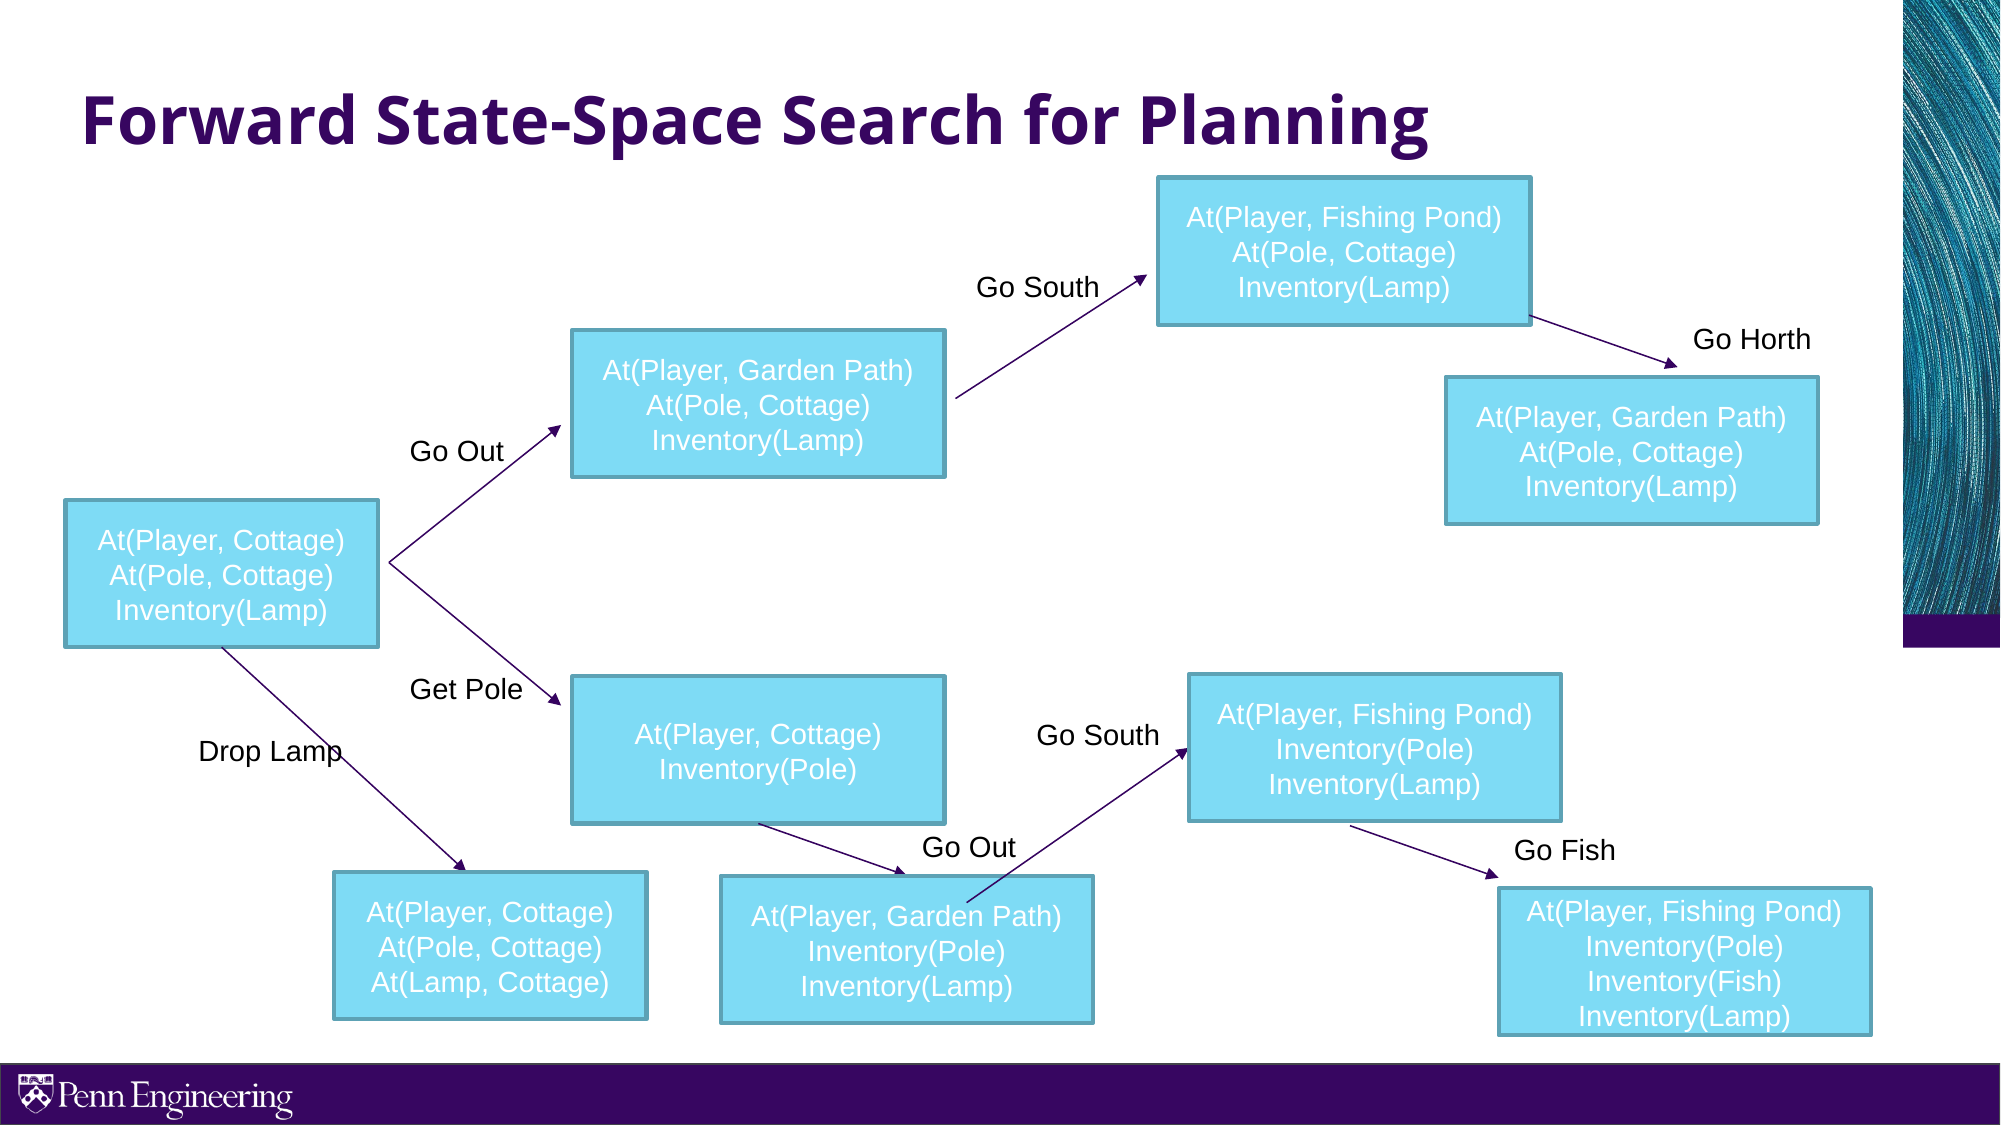

# Forward State-Space Search for Planning
At(Player, Fishing Pond)
At(Pole, Cottage)
Inventory(Lamp)
Go South
Go Horth
At(Player, Garden Path)
At(Pole, Cottage)
Inventory(Lamp)
At(Player, Garden Path)
At(Pole, Cottage)
Inventory(Lamp)
Go Out
At(Player, Cottage)
At(Pole, Cottage)
Inventory(Lamp)
Get Pole
At(Player, Fishing Pond)
Inventory(Pole)
Inventory(Lamp)
At(Player, Cottage)
Inventory(Pole)
Go South
Drop Lamp
Go Out
Go Fish
At(Player, Cottage)
At(Pole, Cottage)
At(Lamp, Cottage)
At(Player, Garden Path)
Inventory(Pole)
Inventory(Lamp)
At(Player, Fishing Pond)
Inventory(Pole)
Inventory(Fish)
Inventory(Lamp)